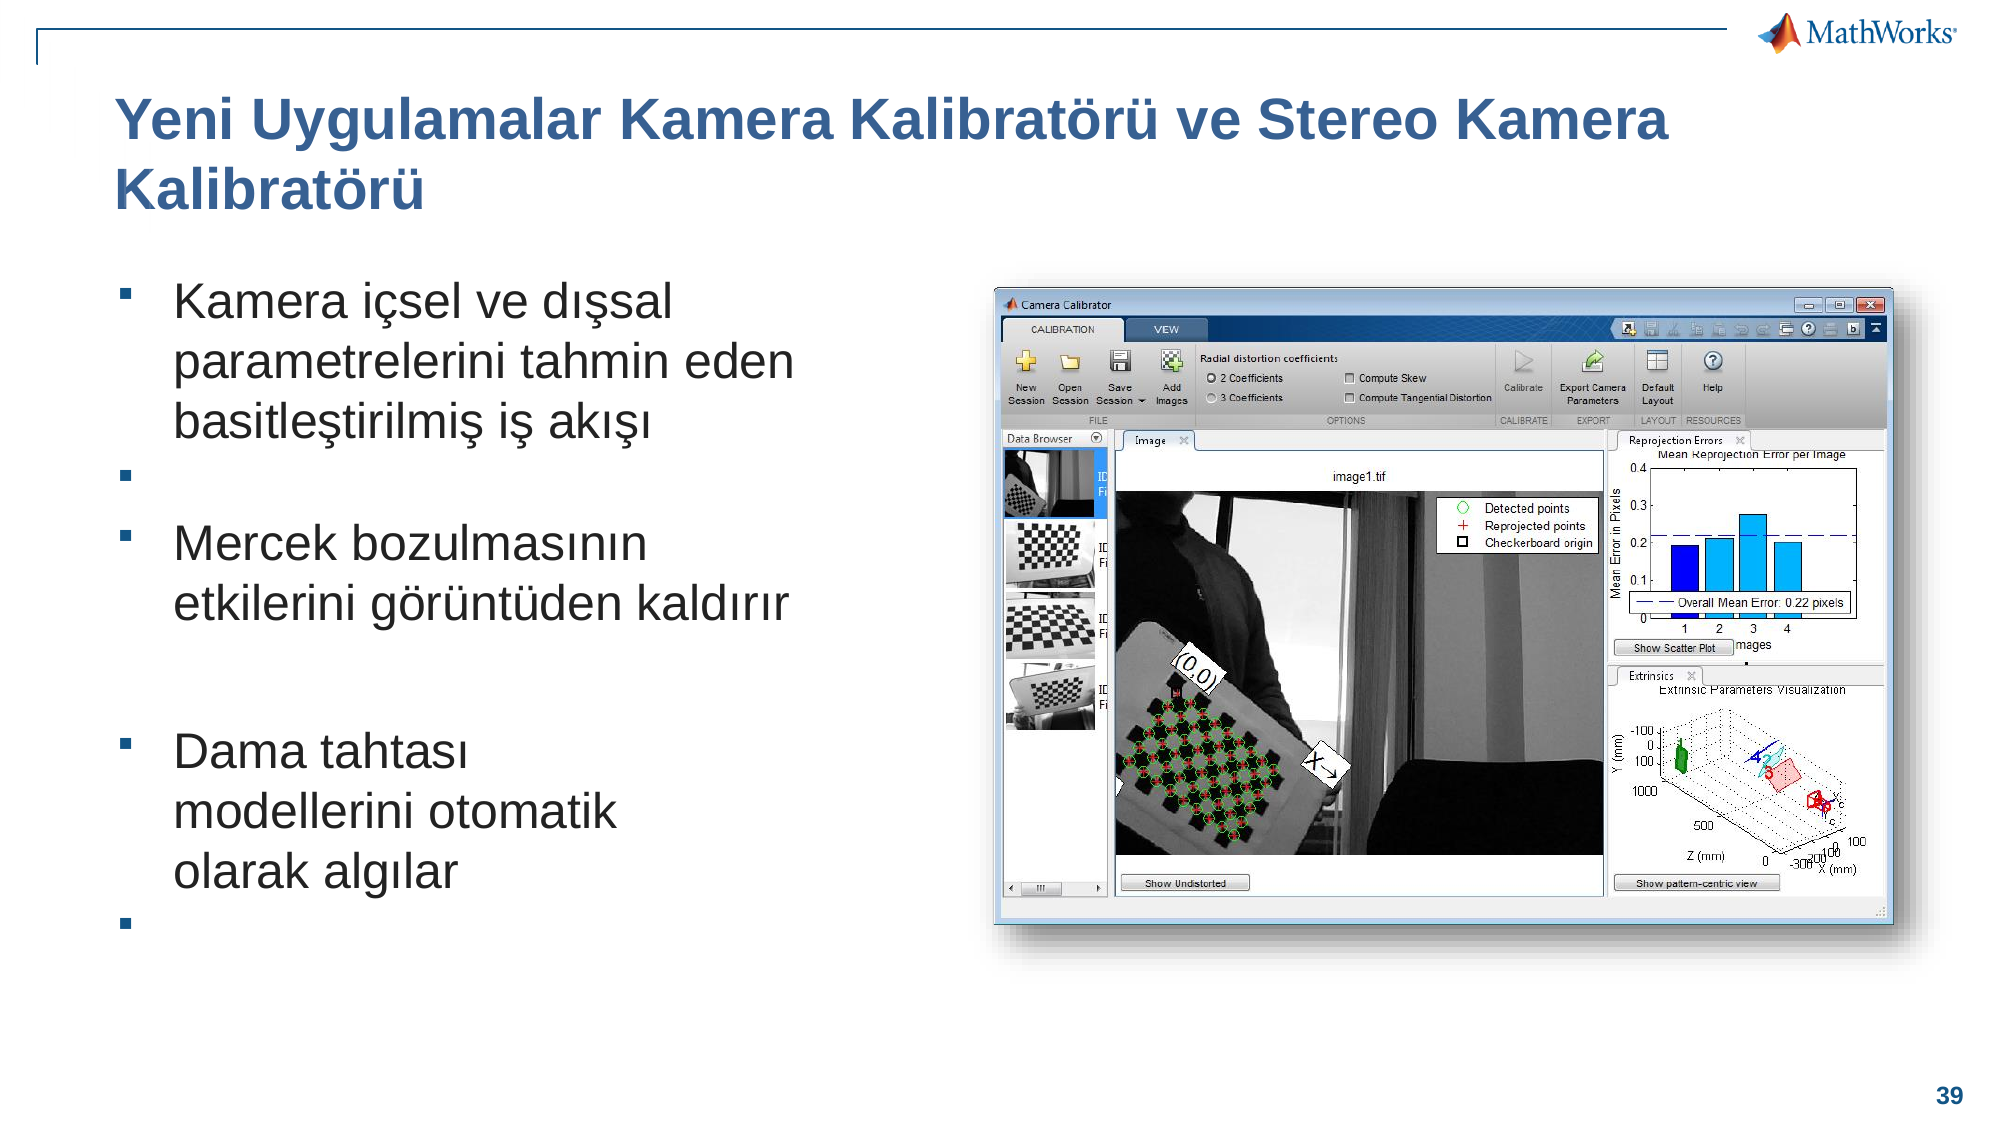

# Yeni Uygulamalar Kamera Kalibratörü ve Stereo Kamera Kalibratörü

Kamera içsel ve dışsal parametrelerini tahmin eden basitleştirilmiş iş akışı

Mercek bozulmasının etkilerini görüntüden kaldırır

Dama tahtası modellerini otomatik olarak algılar

39